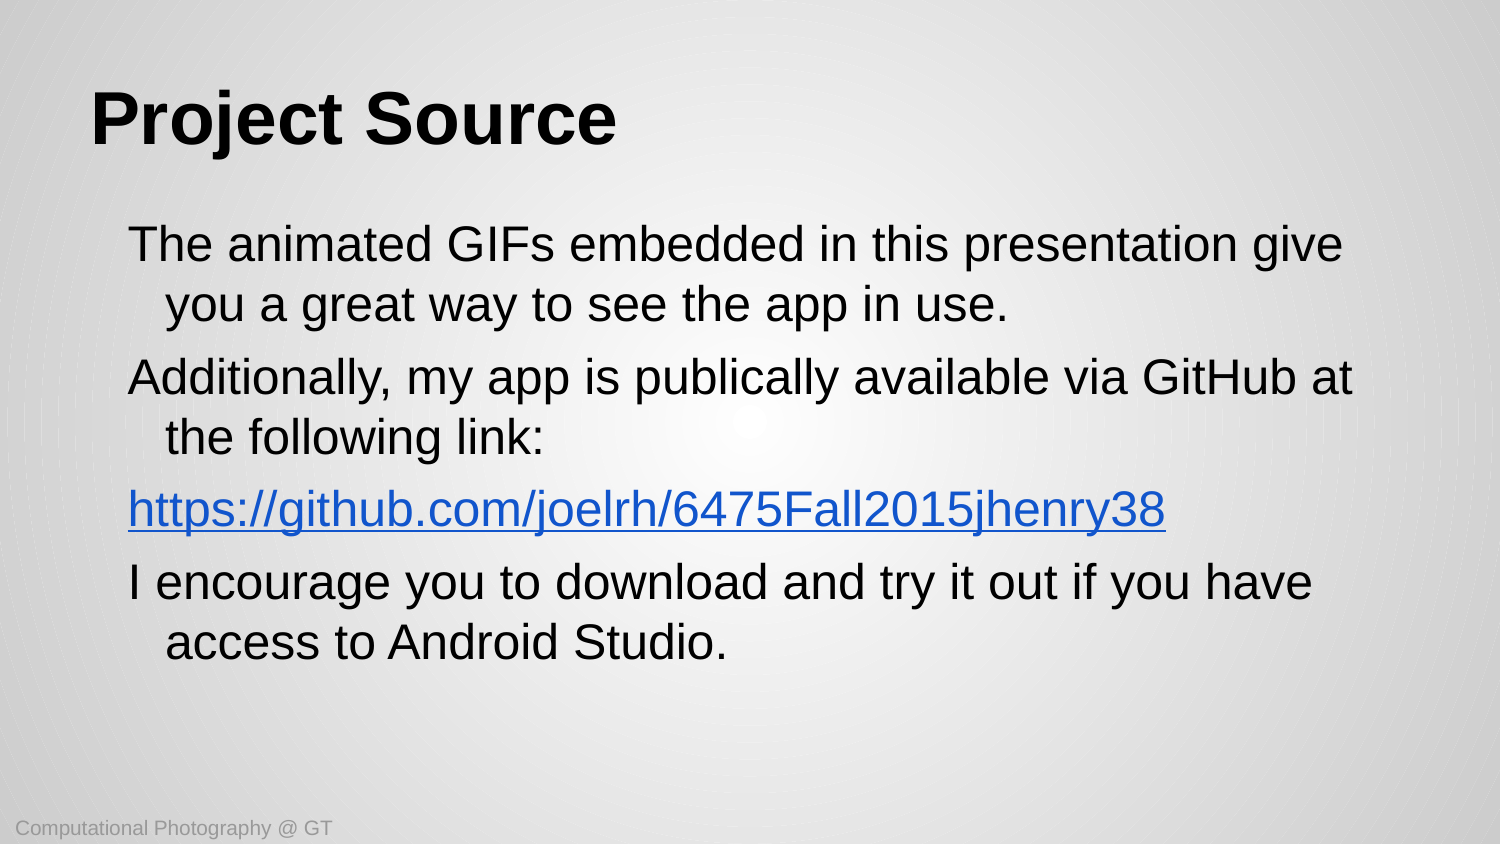

# Project Source
The animated GIFs embedded in this presentation give you a great way to see the app in use.
Additionally, my app is publically available via GitHub at the following link:
https://github.com/joelrh/6475Fall2015jhenry38
I encourage you to download and try it out if you have access to Android Studio.
Computational Photography @ GT